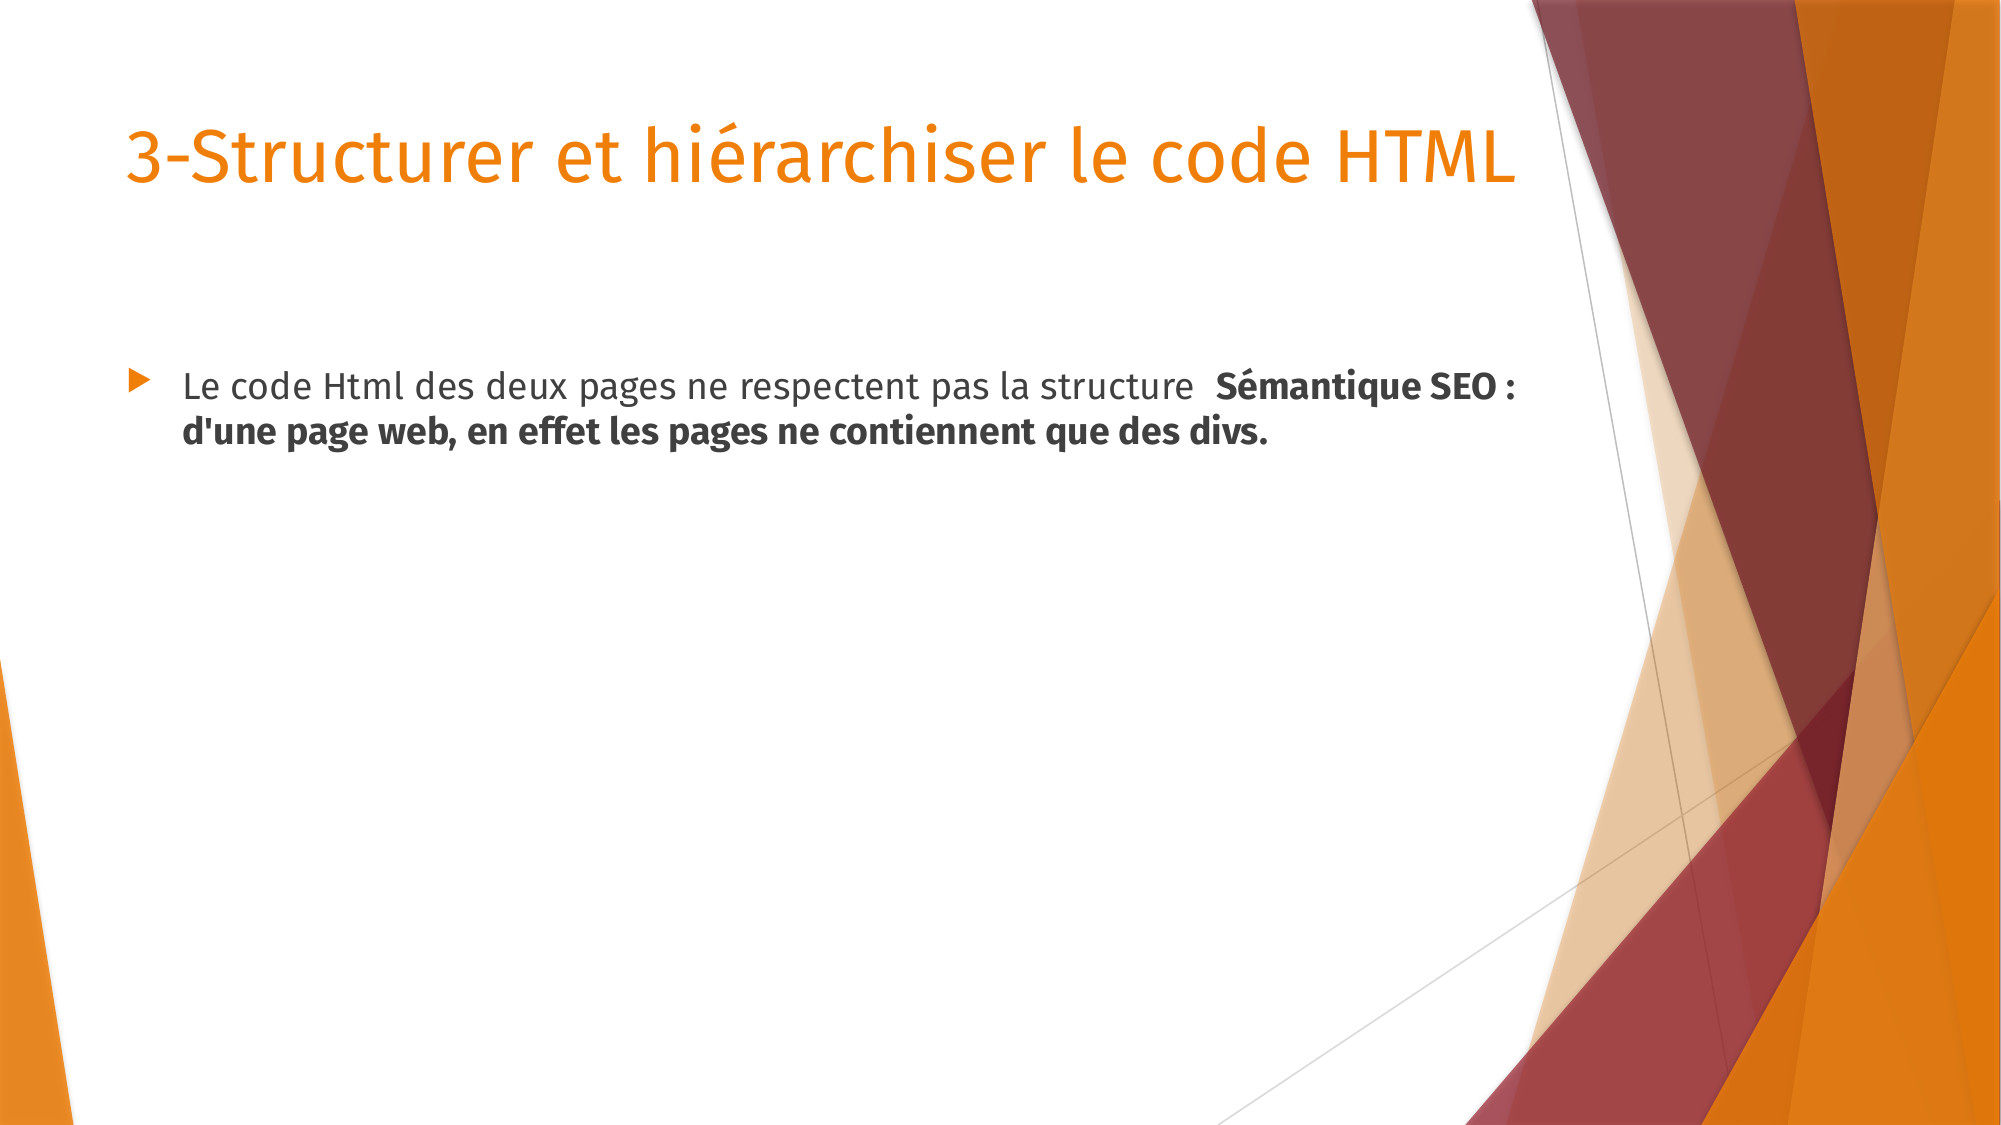

# 3-Structurer et hiérarchiser le code HTML
Le code Html des deux pages ne respectent pas la structure  Sémantique SEO : d'une page web, en effet les pages ne contiennent que des divs.